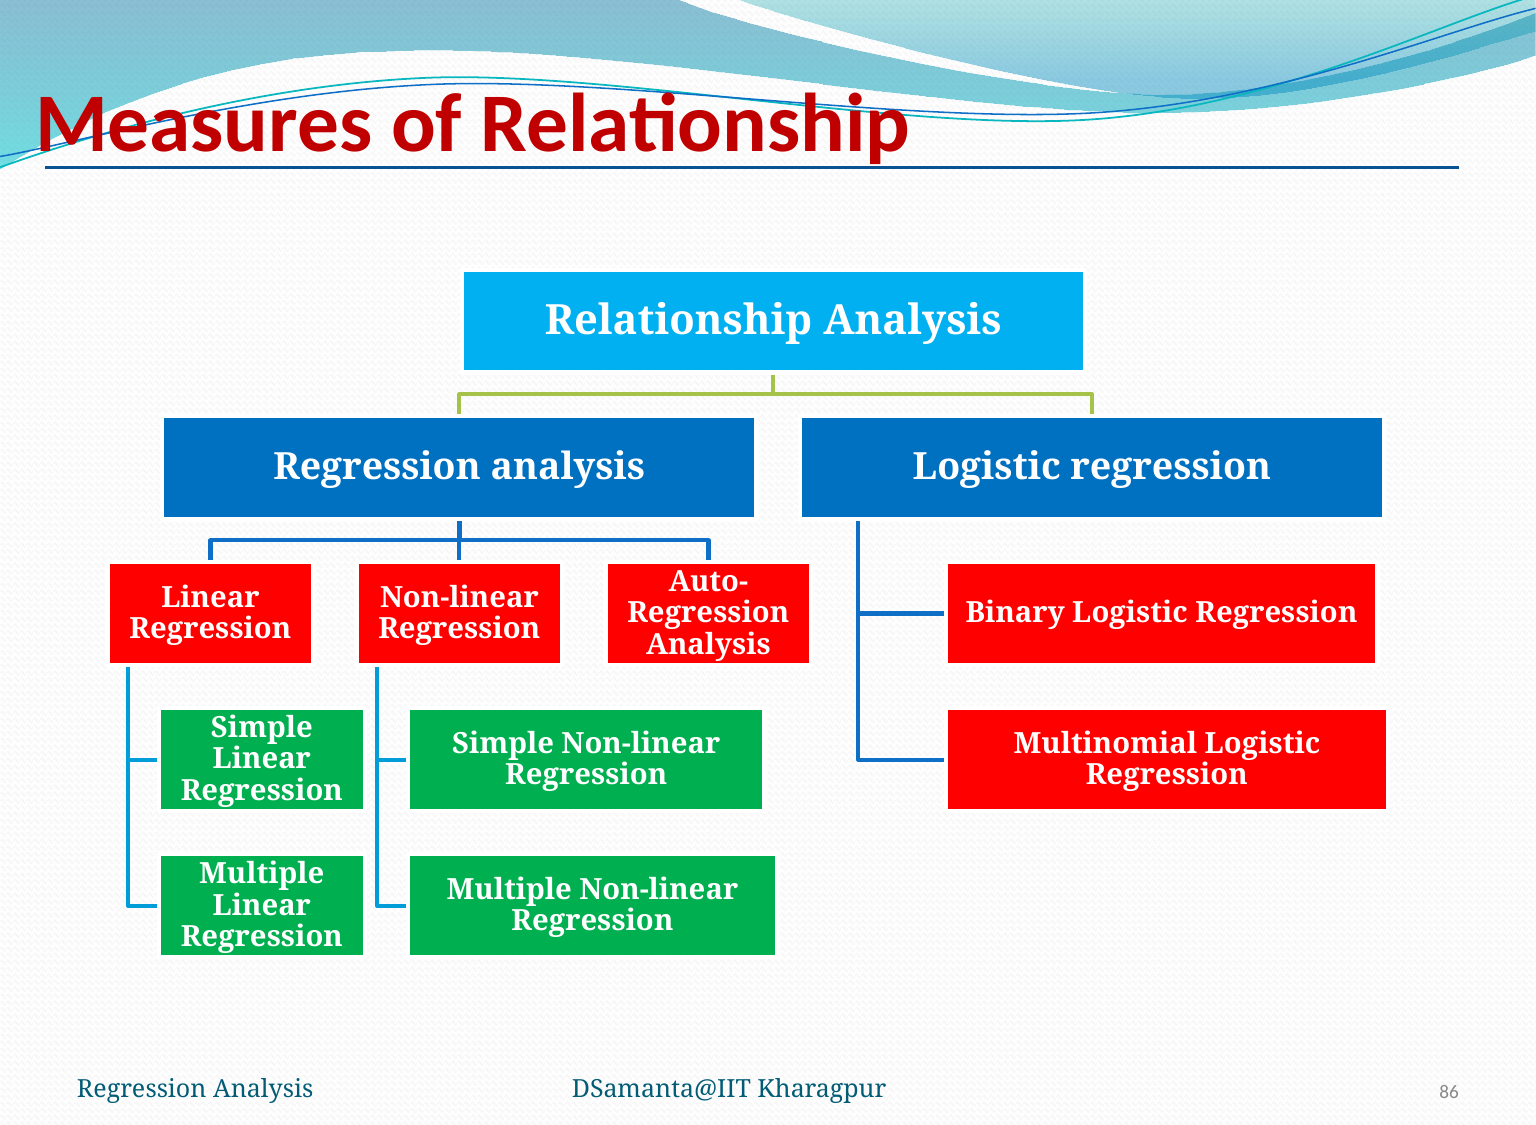

# Measures of Relationship
Relationship Analysis
Regression analysis
Linear Regression
Simple Linear Regression
Multiple Linear Regression
Non-linear Regression
Simple Non-linear Regression
Multiple Non-linear Regression
Auto-Regression Analysis
Logistic regression
Binary Logistic Regression
Multinomial Logistic Regression
Regression Analysis
DSamanta@IIT Kharagpur
86